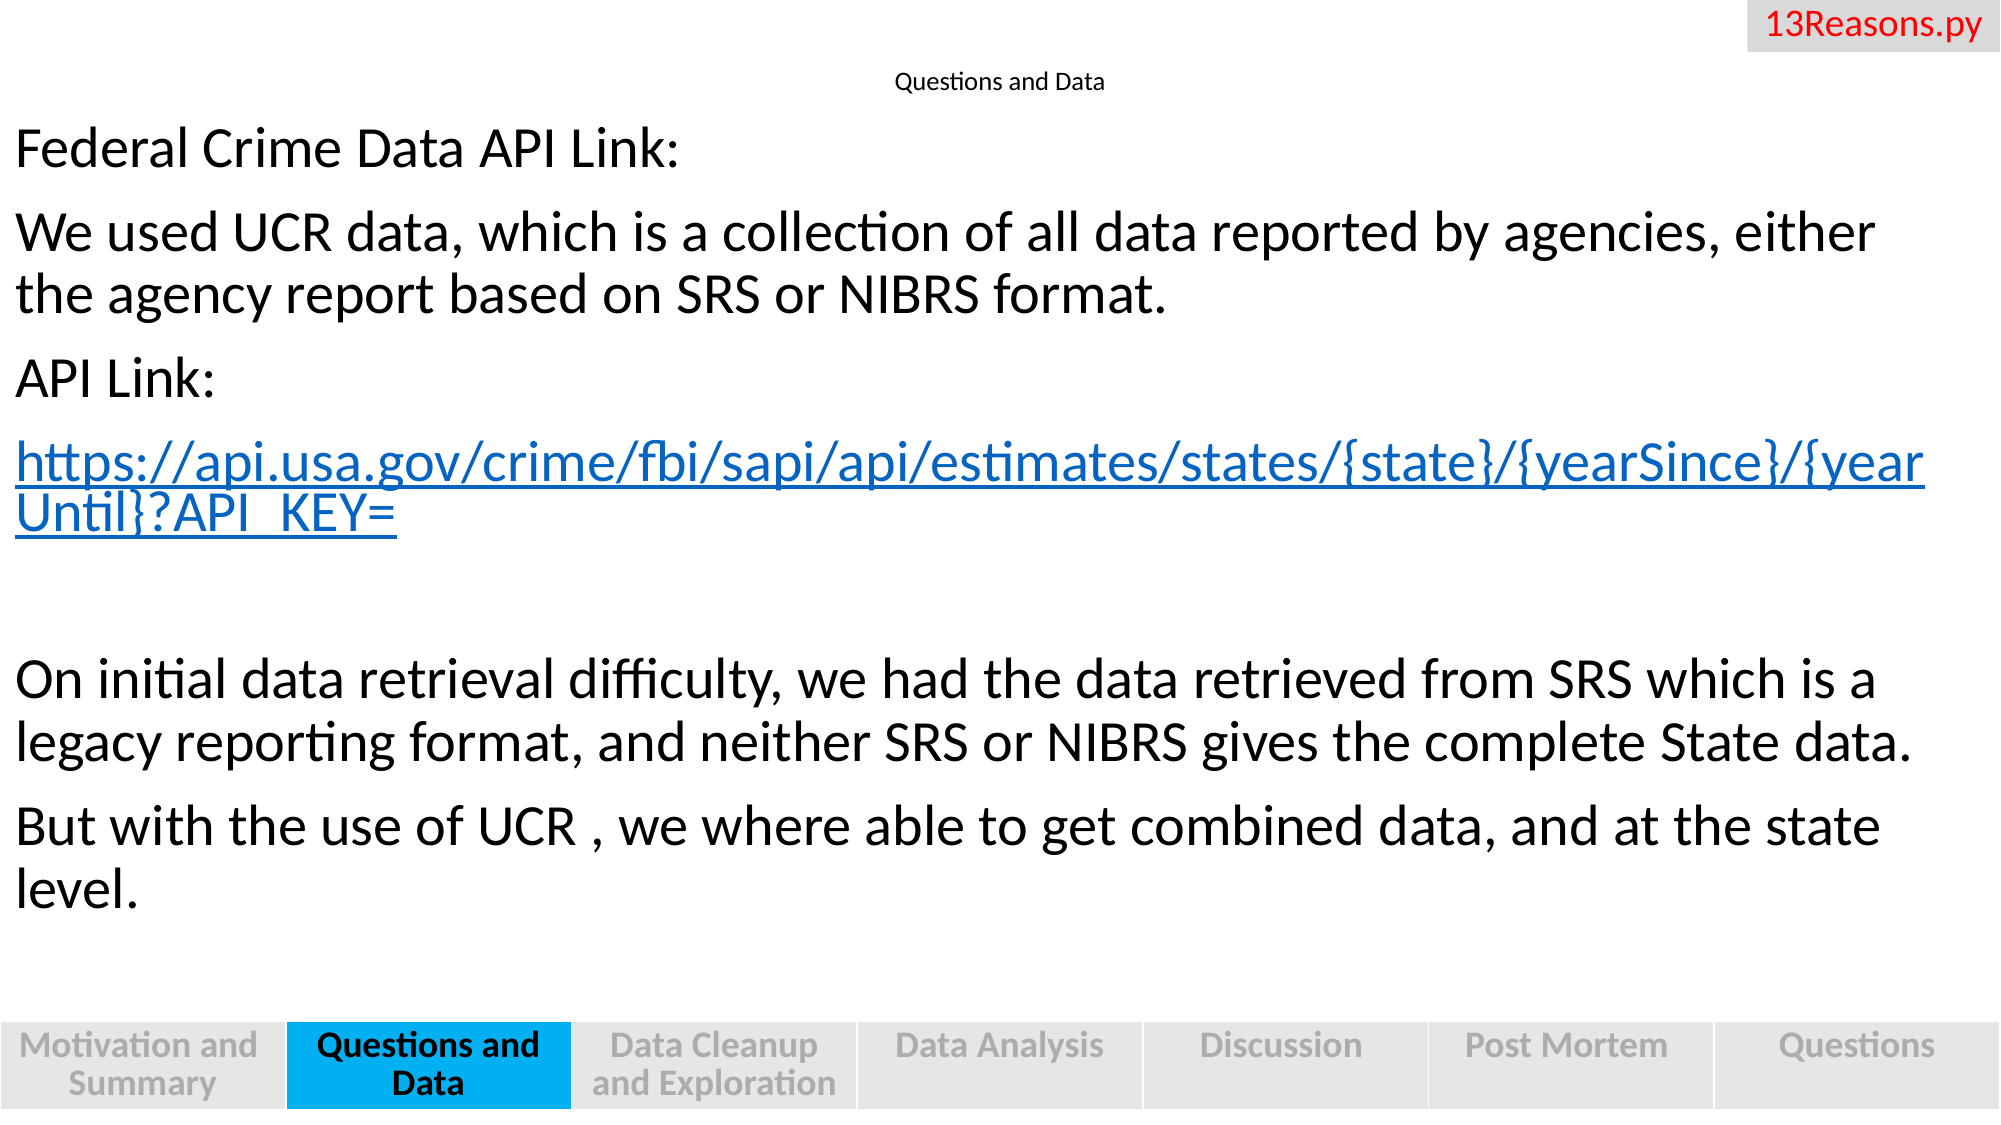

13Reasons.py
# Questions and Data
Federal Crime Data API Link:
We used UCR data, which is a collection of all data reported by agencies, either the agency report based on SRS or NIBRS format.
API Link:
https://api.usa.gov/crime/fbi/sapi/api/estimates/states/{state}/{yearSince}/{yearUntil}?API_KEY=

On initial data retrieval difficulty, we had the data retrieved from SRS which is a legacy reporting format, and neither SRS or NIBRS gives the complete State data.
But with the use of UCR , we where able to get combined data, and at the state level.
| Motivation and Summary | Questions and Data | Data Cleanup and Exploration | Data Analysis | Discussion | Post Mortem | Questions |
| --- | --- | --- | --- | --- | --- | --- |